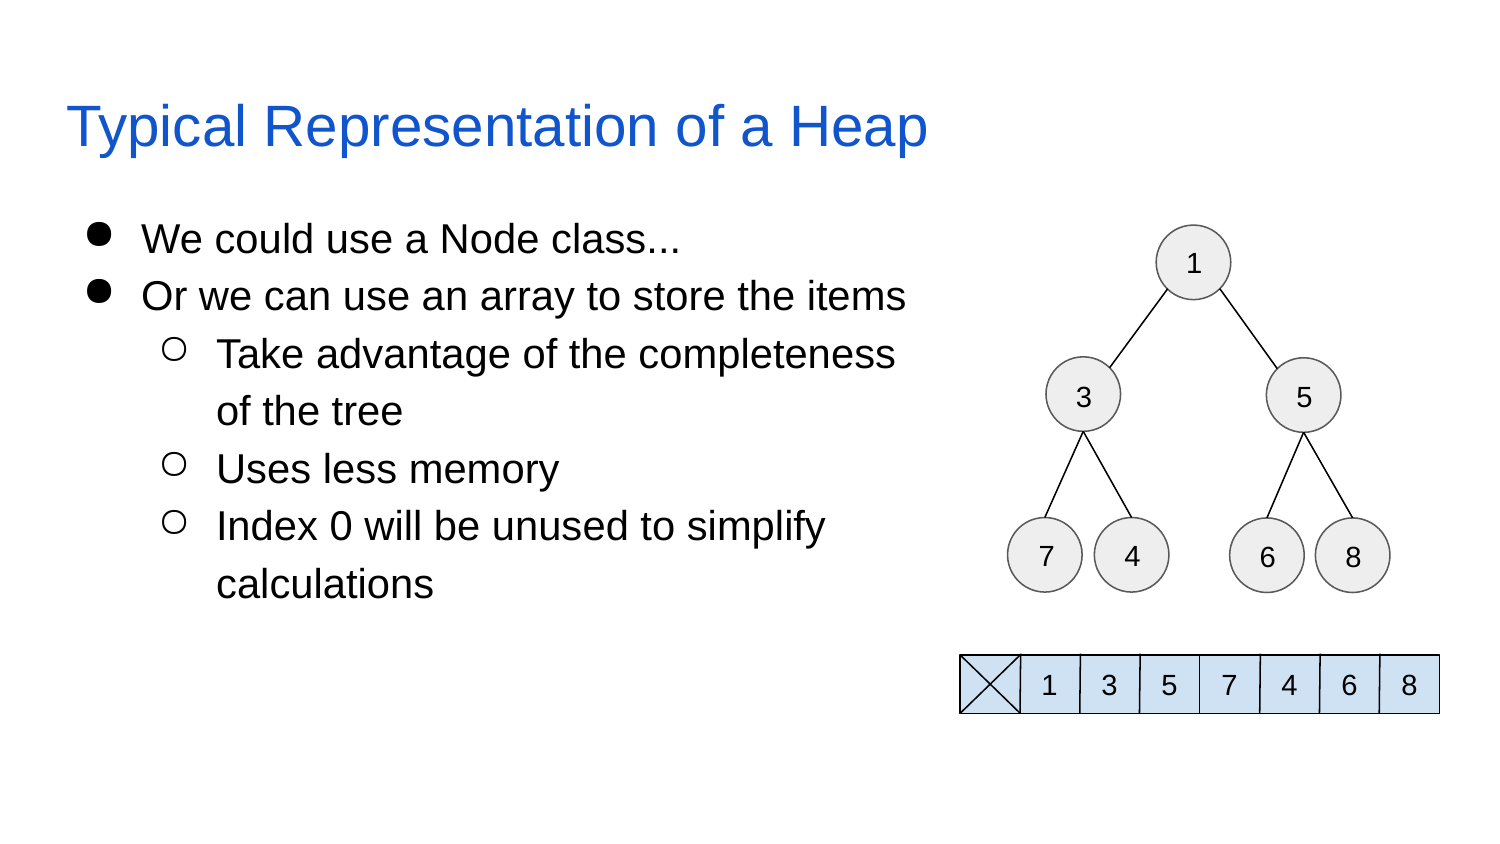

# Typical Representation of a Heap
We could use a Node class...
Or we can use an array to store the items
Take advantage of the completeness of the tree
Uses less memory
Index 0 will be unused to simplify calculations

1

3
5

7
4
6
8
1
5
7
6

3
4
8